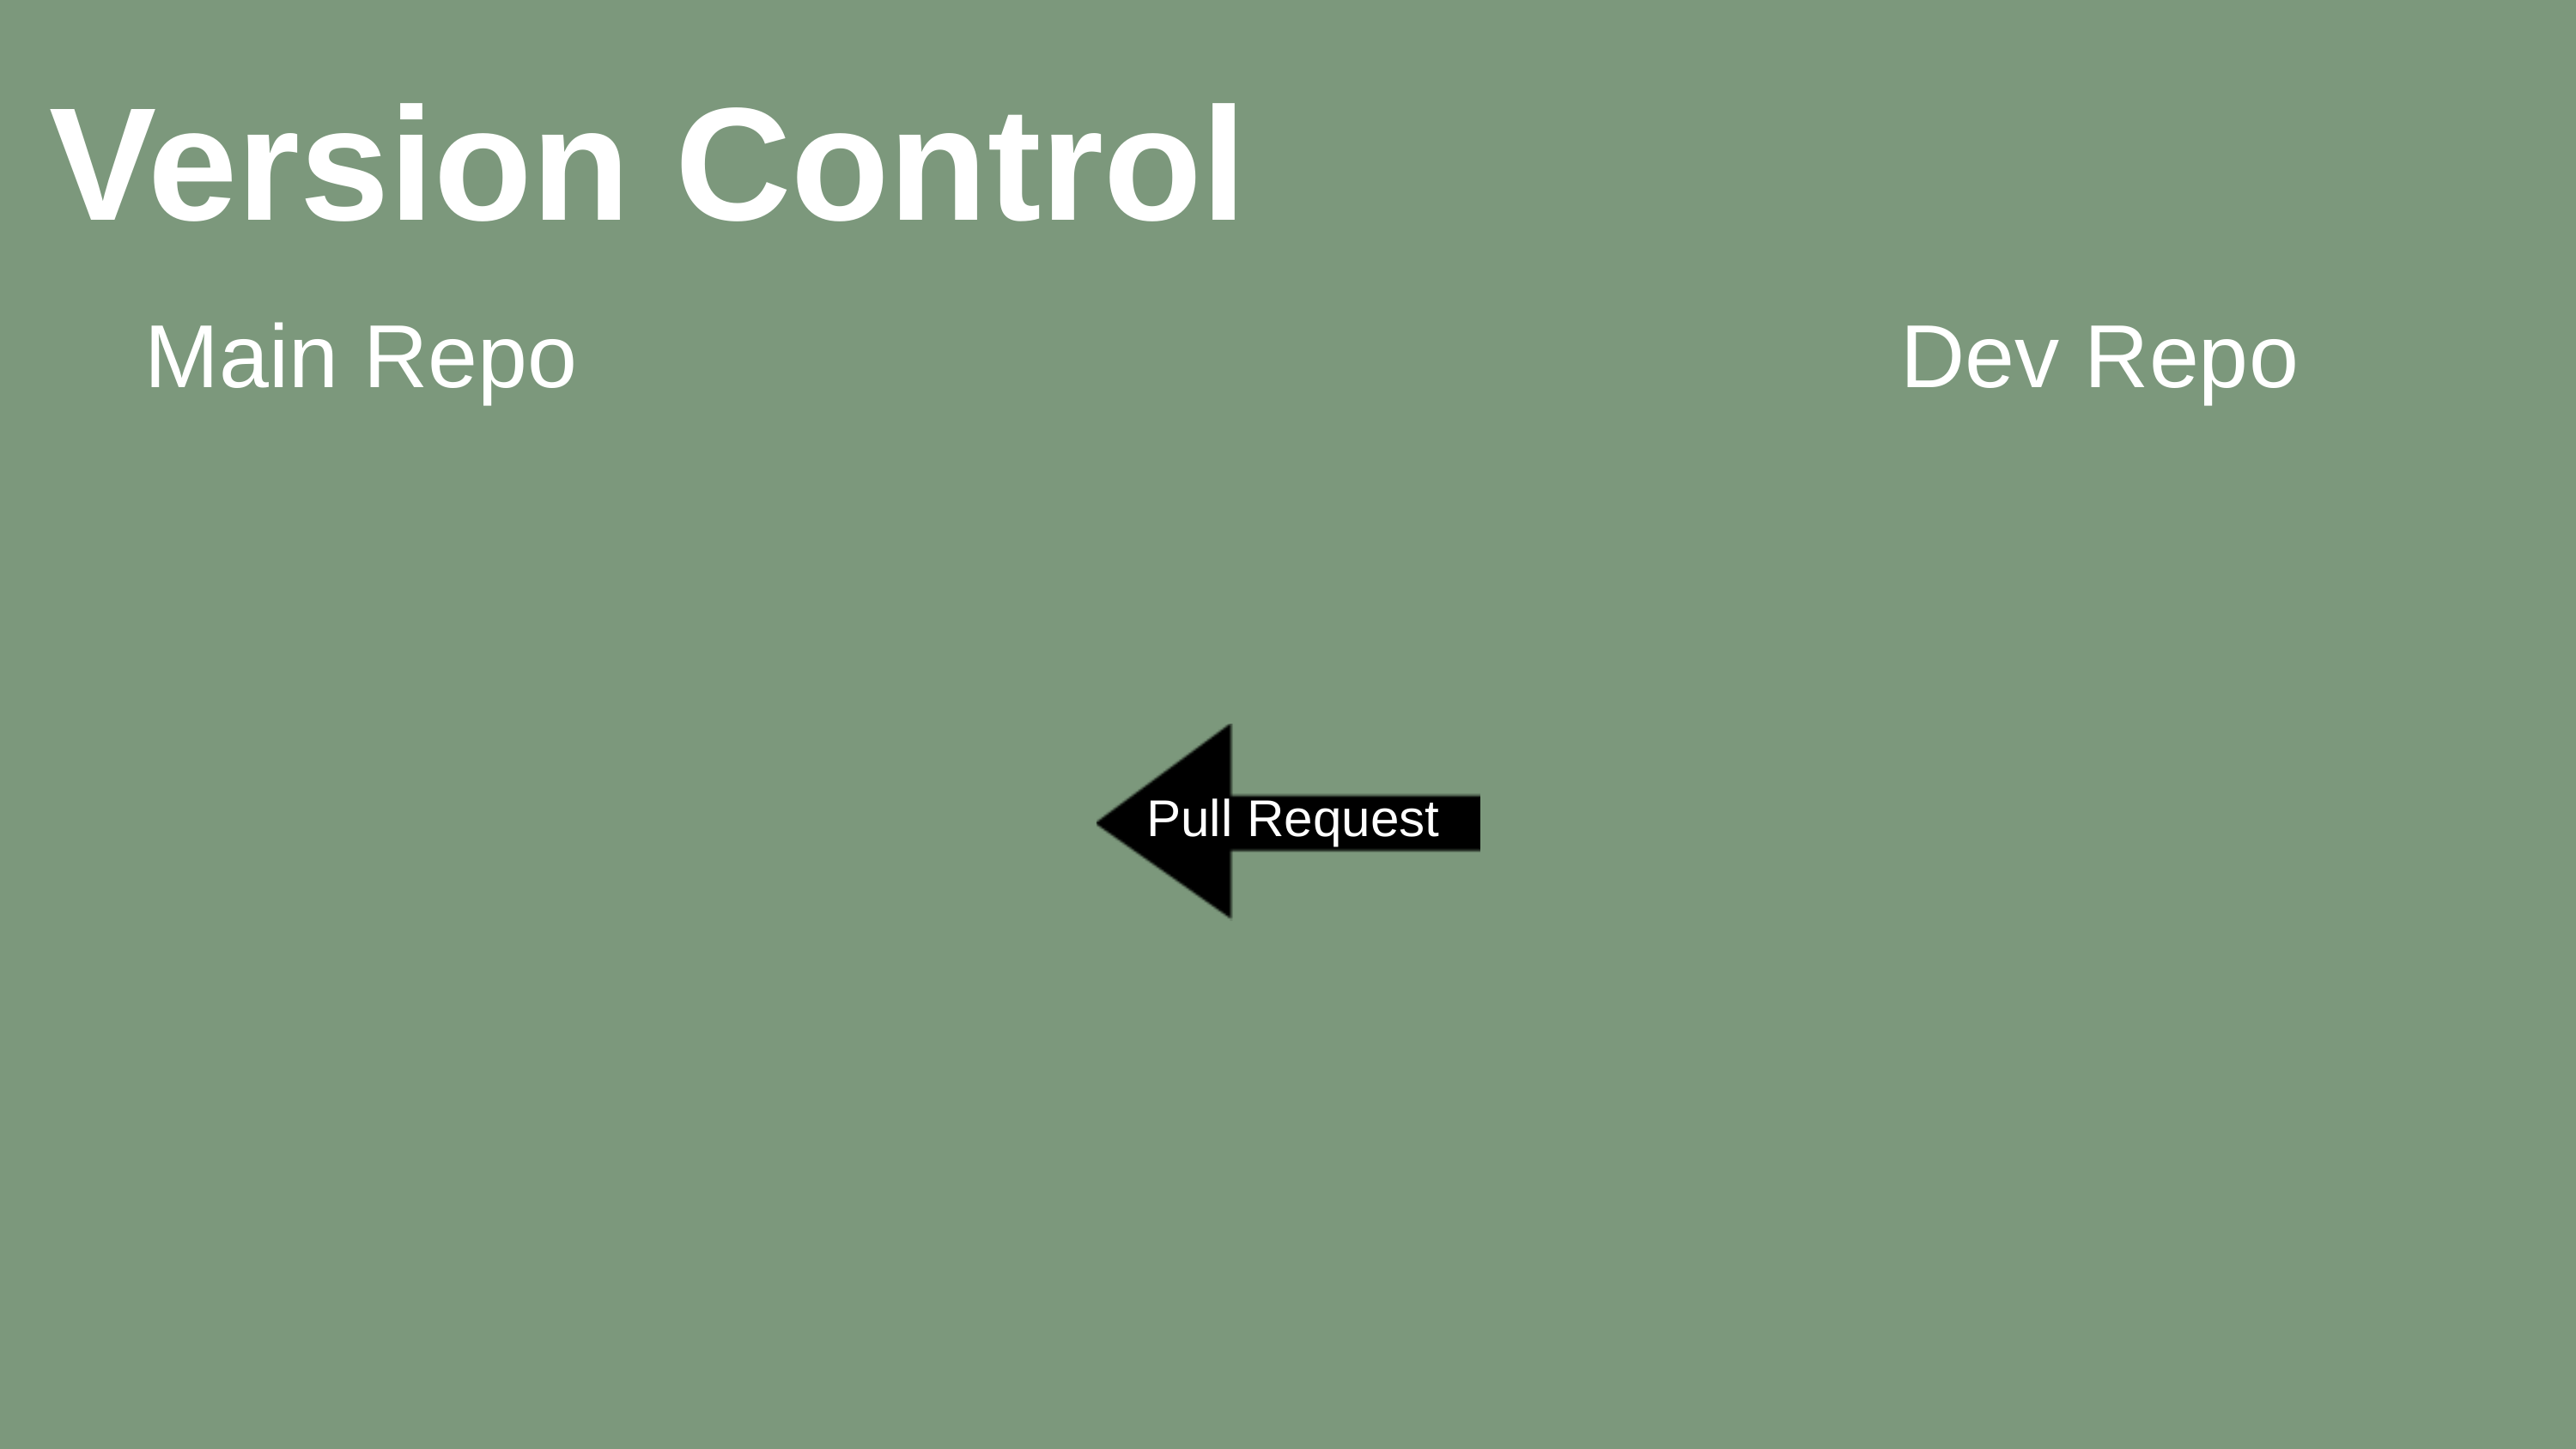

Version Control
Main Repo
Dev Repo

Pull Request